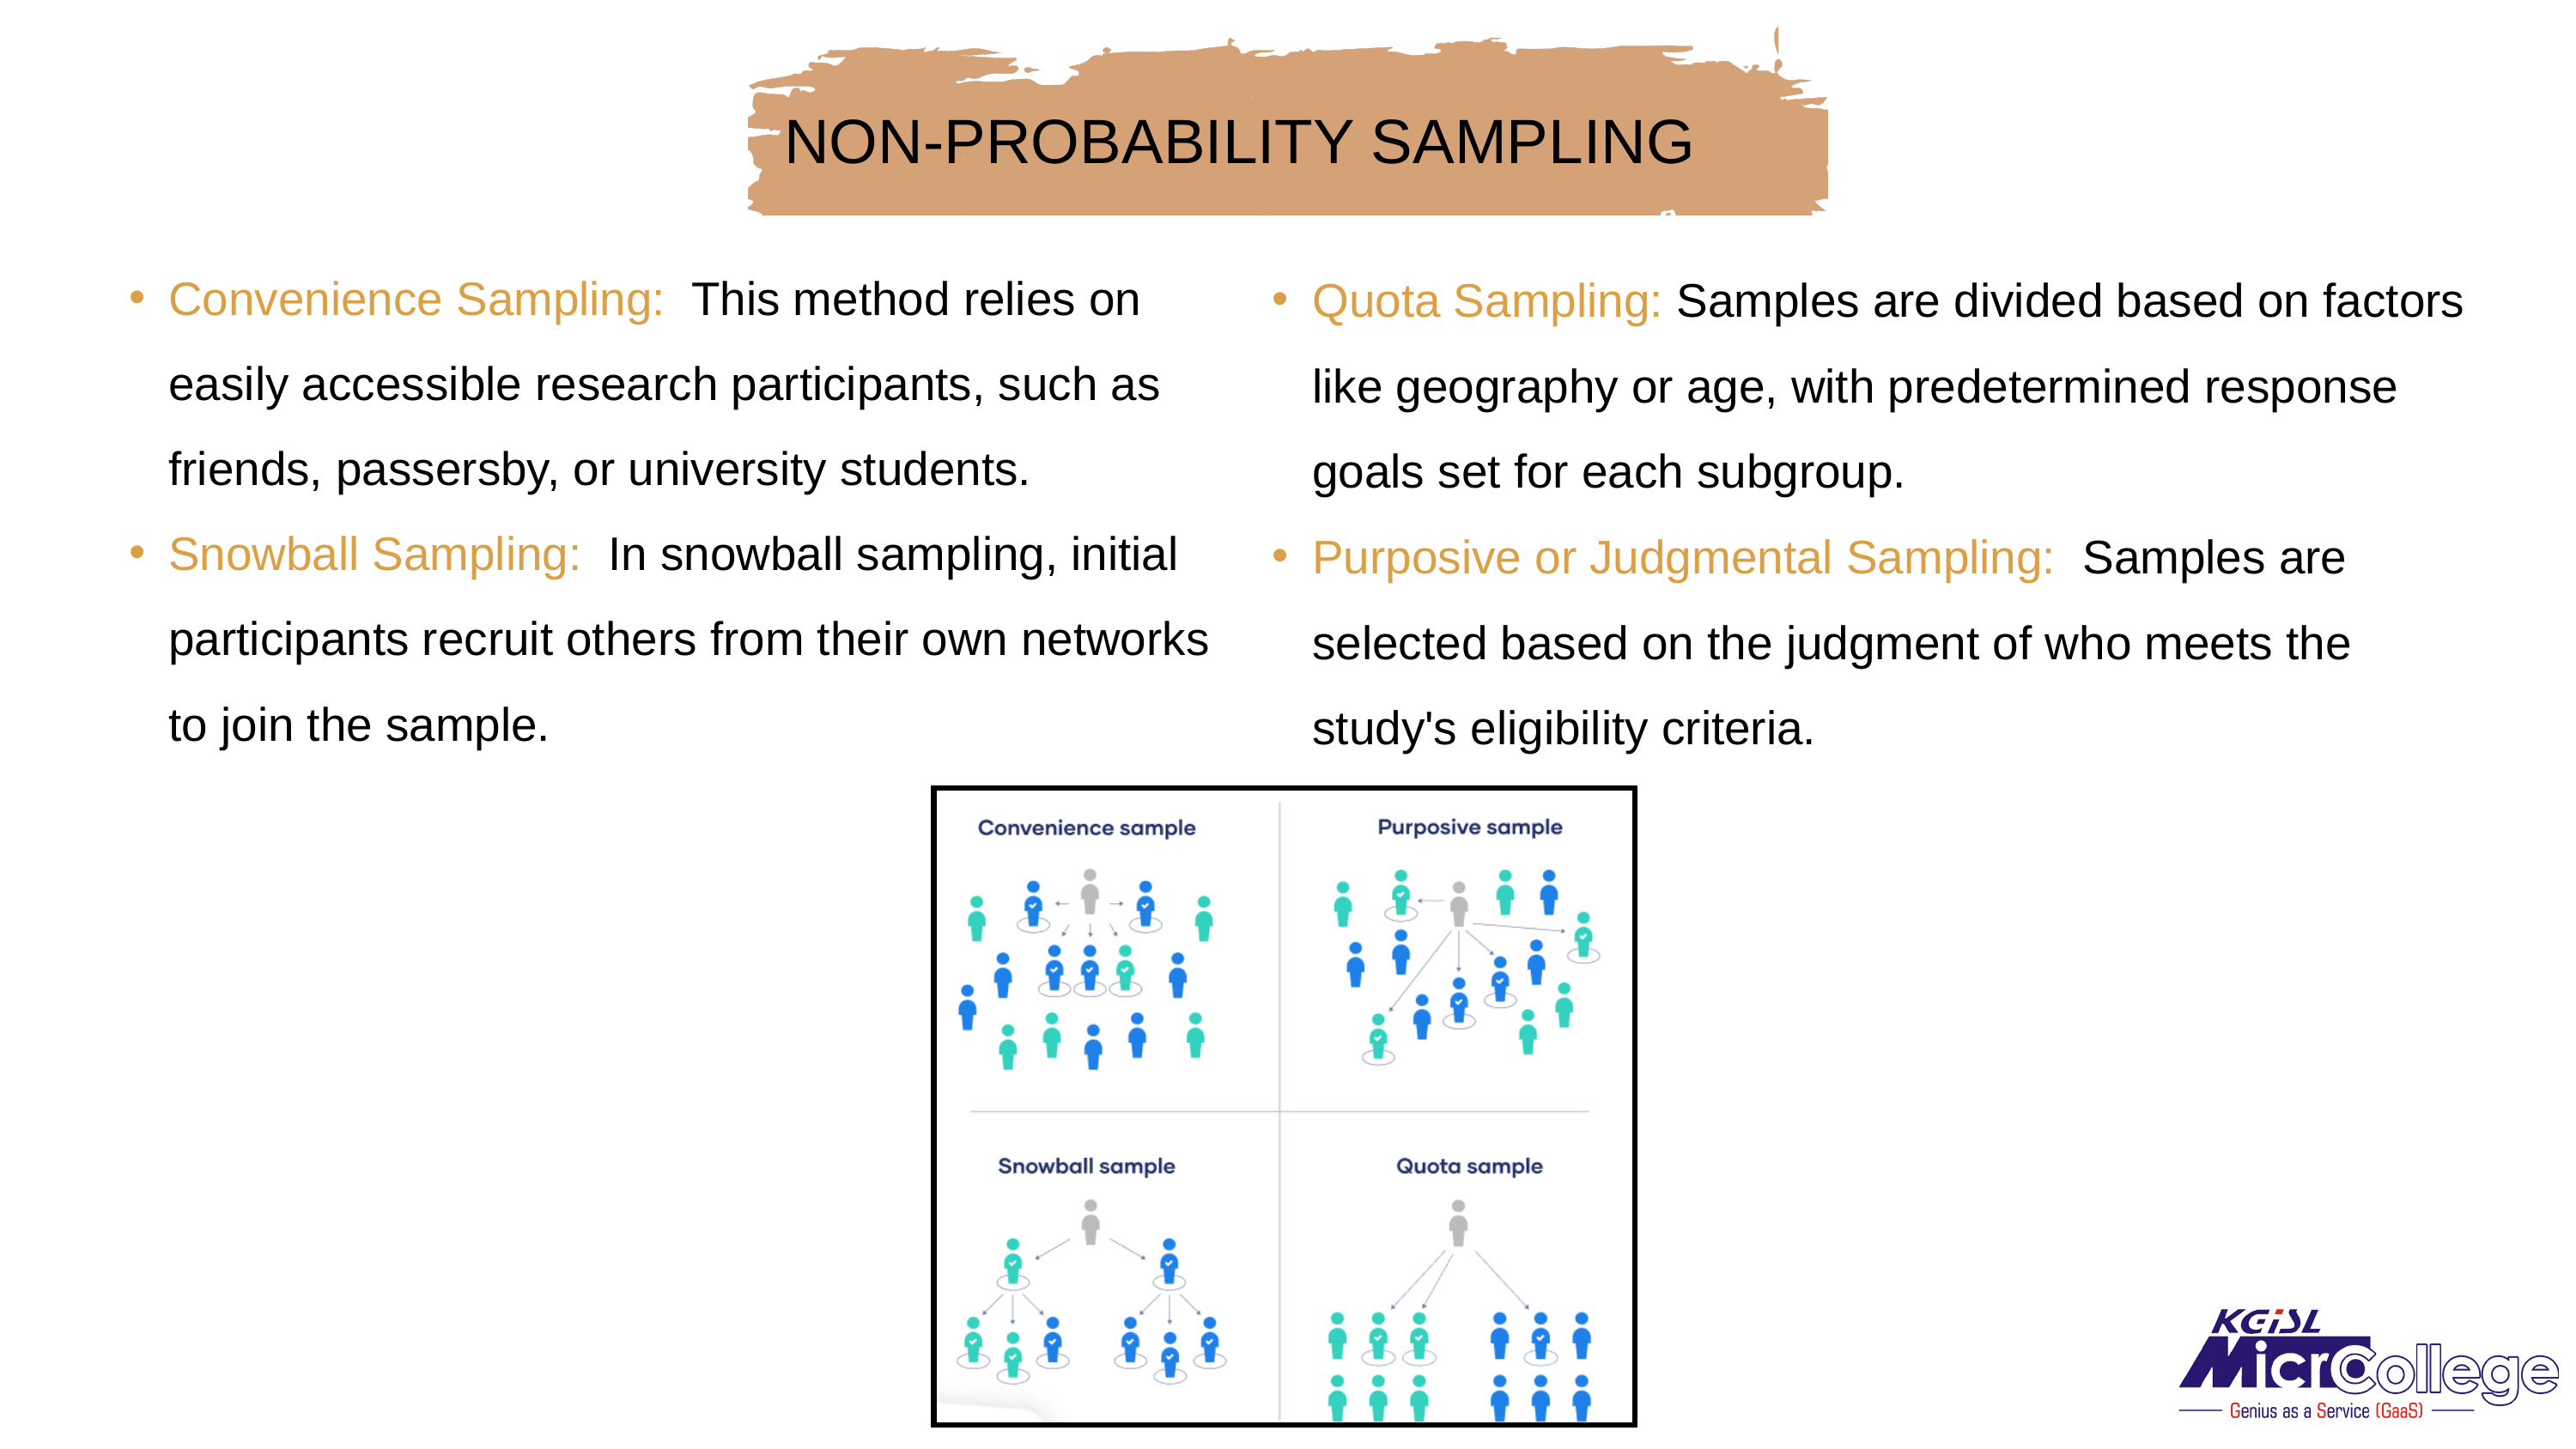

NON-PROBABILITY SAMPLING
Convenience Sampling:  This method relies on easily accessible research participants, such as friends, passersby, or university students.
Snowball Sampling:  In snowball sampling, initial participants recruit others from their own networks to join the sample.
Quota Sampling: Samples are divided based on factors like geography or age, with predetermined response goals set for each subgroup.
Purposive or Judgmental Sampling:  Samples are selected based on the judgment of who meets the study's eligibility criteria.